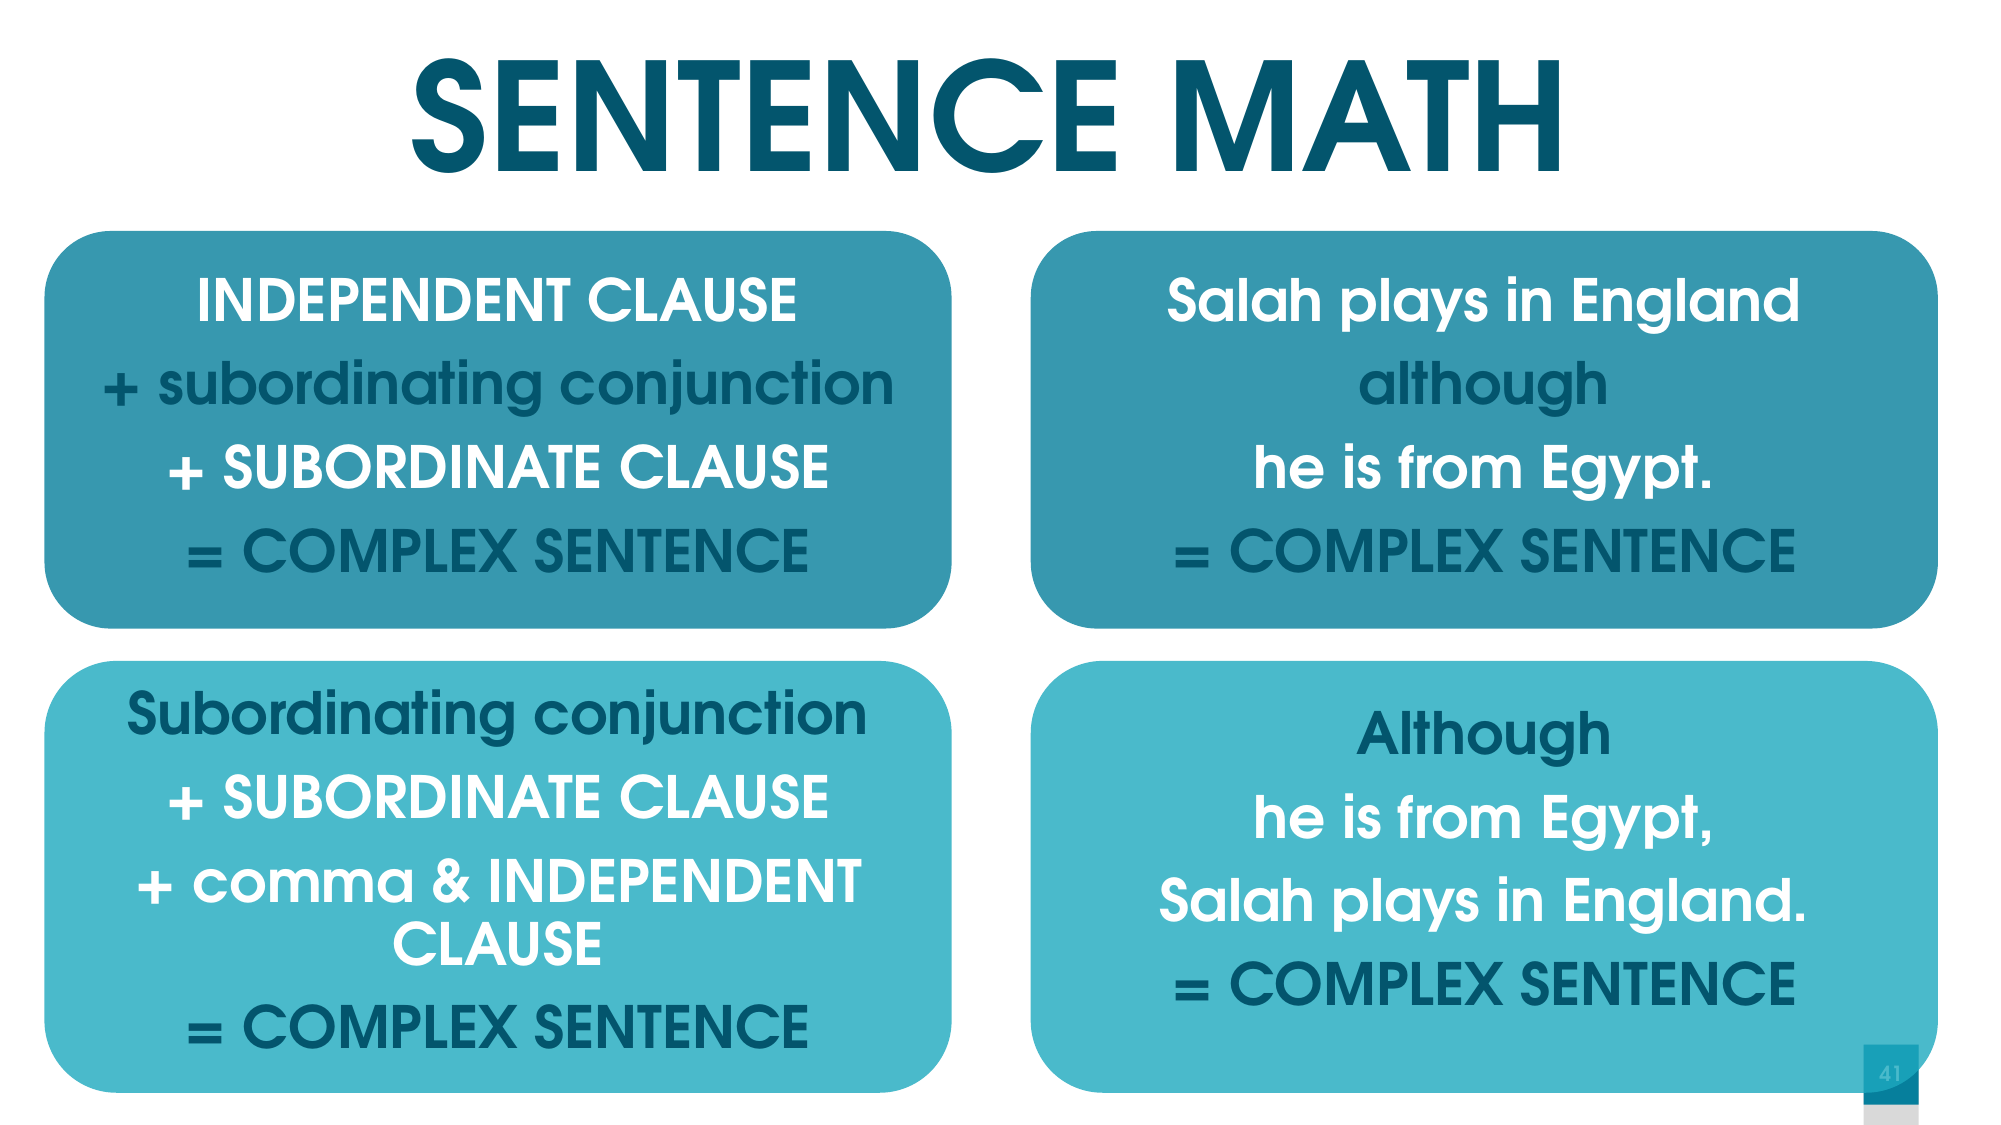

SENTENCE MATH

INDEPENDENT CLAUSE
+ subordinating conjunction
+ SUBORDINATE CLAUSE
= COMPLEX SENTENCE

Salah plays in England
although
he is from Egypt.
= COMPLEX SENTENCE

Subordinating conjunction
+ SUBORDINATE CLAUSE
+ comma & INDEPENDENT CLAUSE
= COMPLEX SENTENCE

Although
he is from Egypt,
Salah plays in England.
= COMPLEX SENTENCE